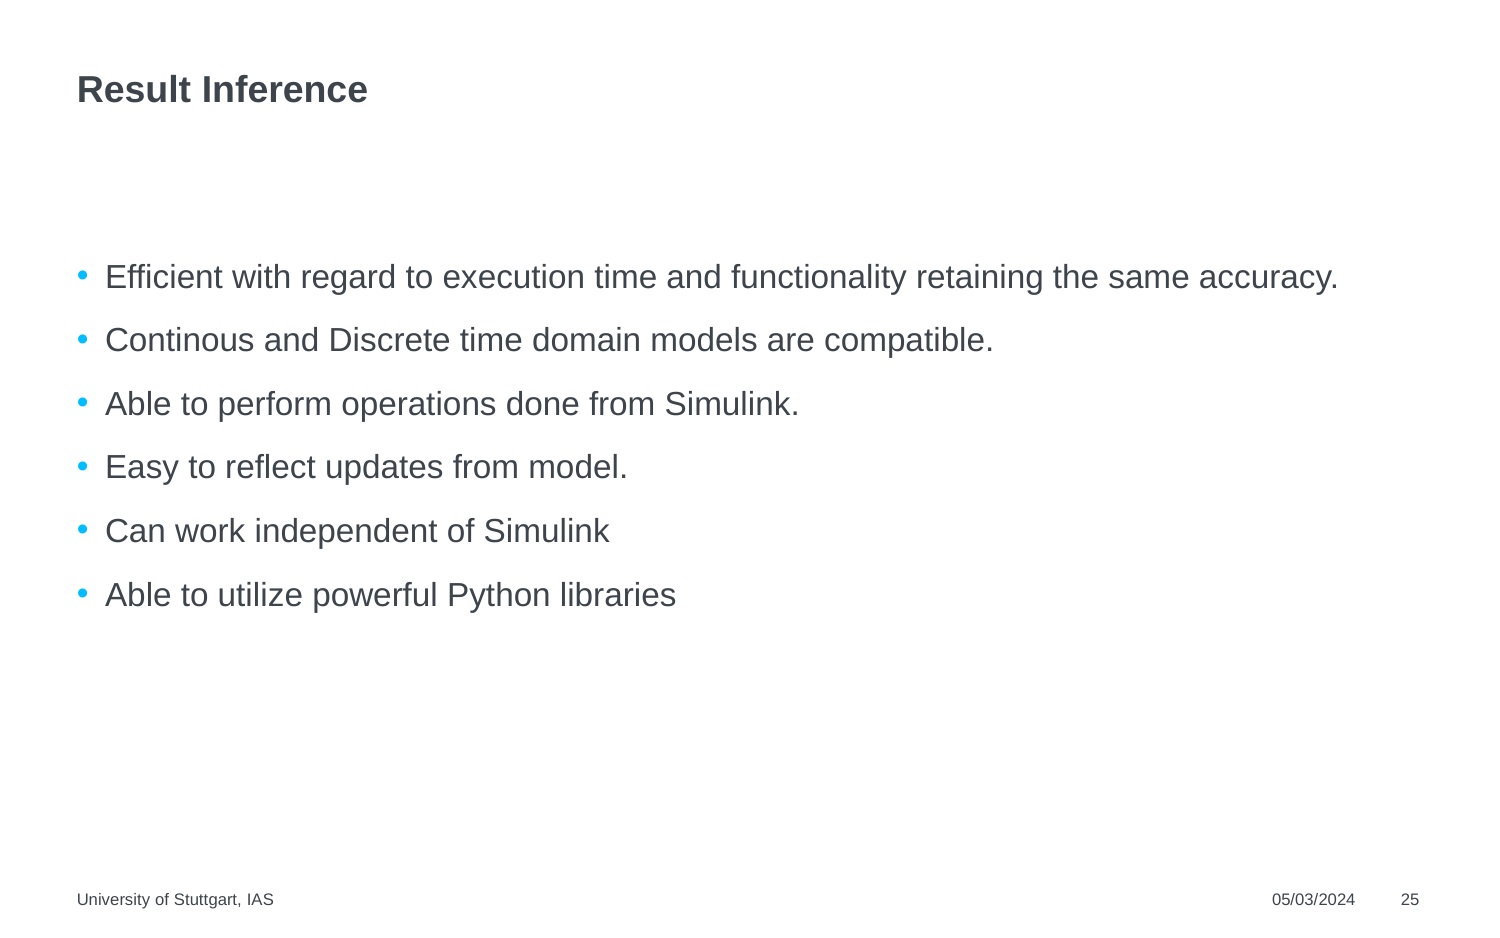

# Result Inference
Efficient with regard to execution time and functionality retaining the same accuracy.
Continous and Discrete time domain models are compatible.
Able to perform operations done from Simulink.
Easy to reflect updates from model.
Can work independent of Simulink
Able to utilize powerful Python libraries

University of Stuttgart, IAS
05/03/2024
25